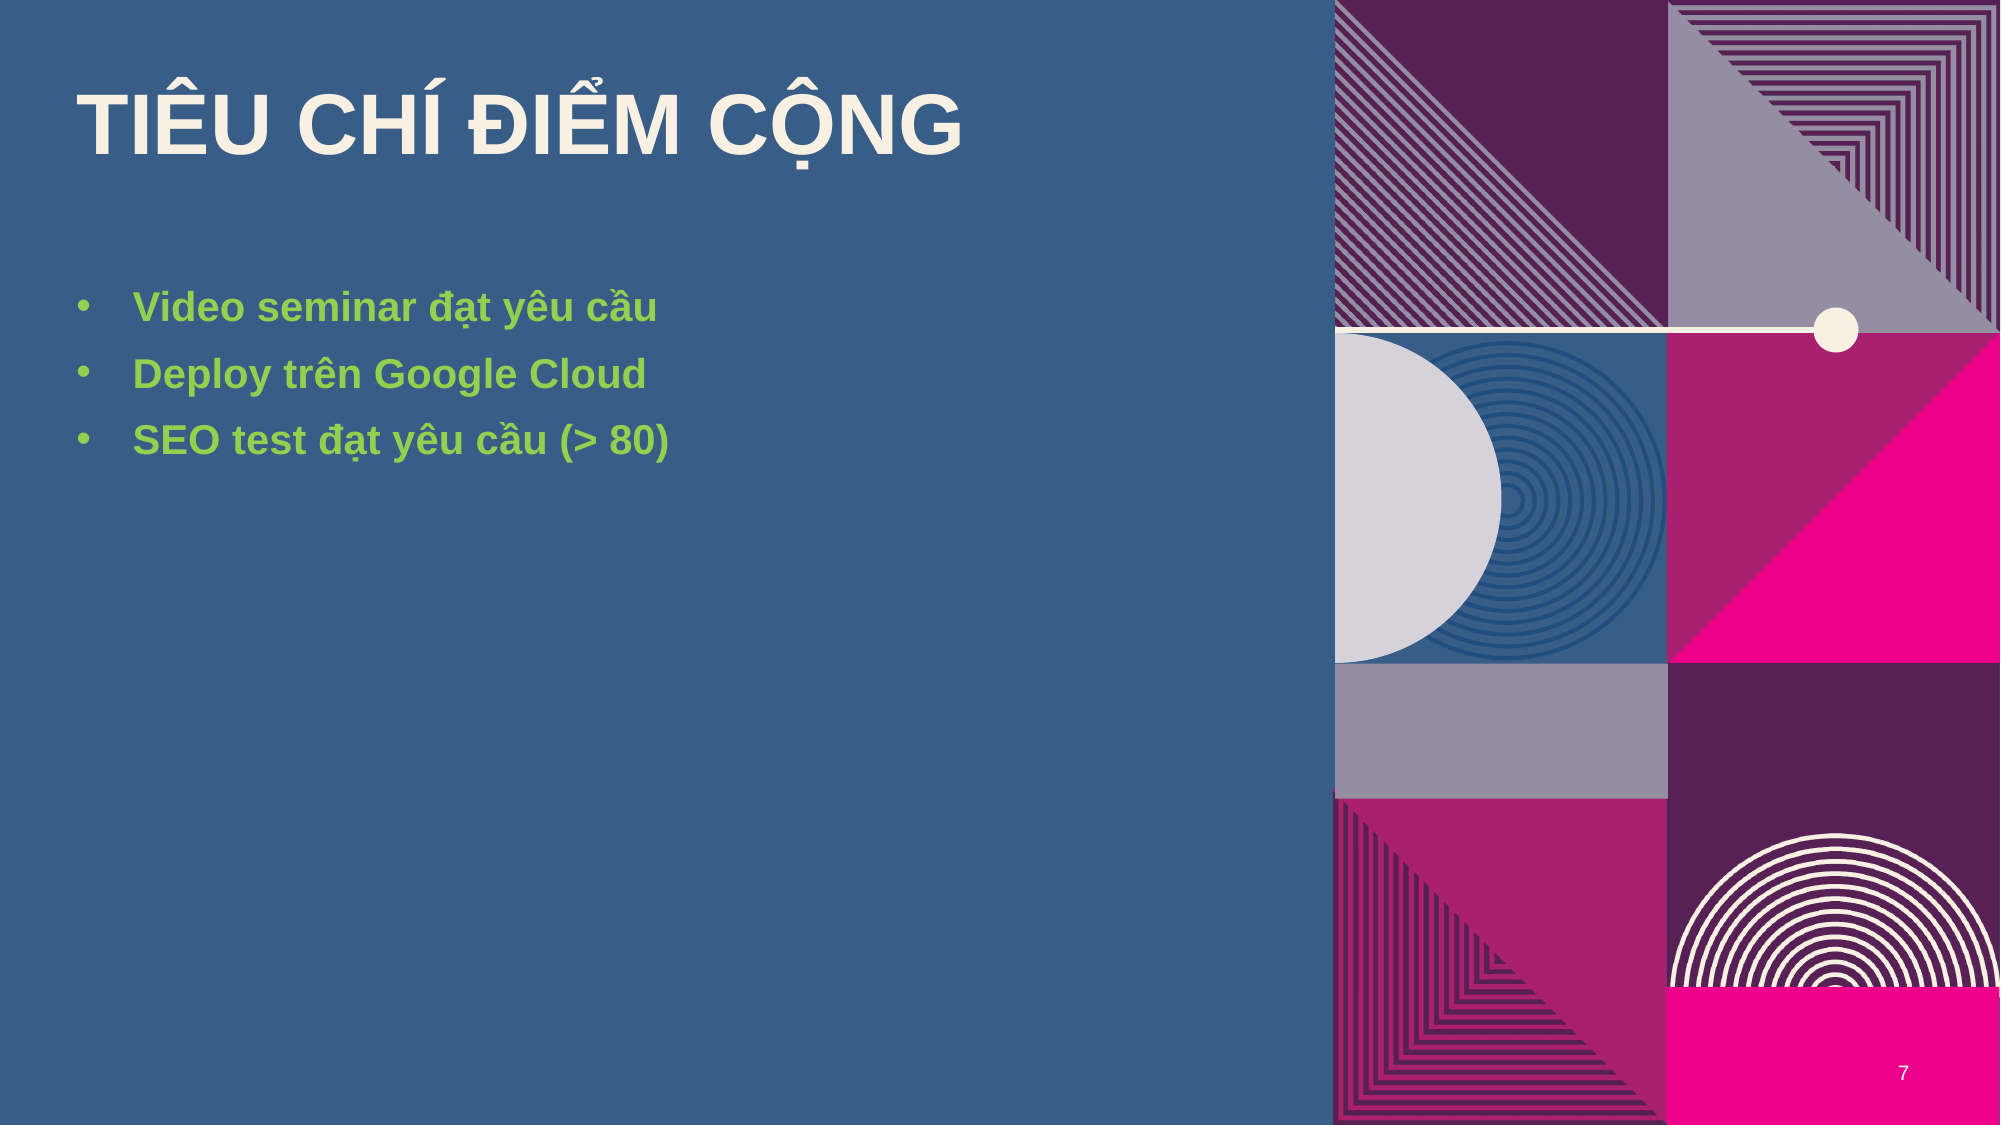

# Tiêu chí điểm cộng
Video seminar đạt yêu cầu
Deploy trên Google Cloud
SEO test đạt yêu cầu (> 80)

7